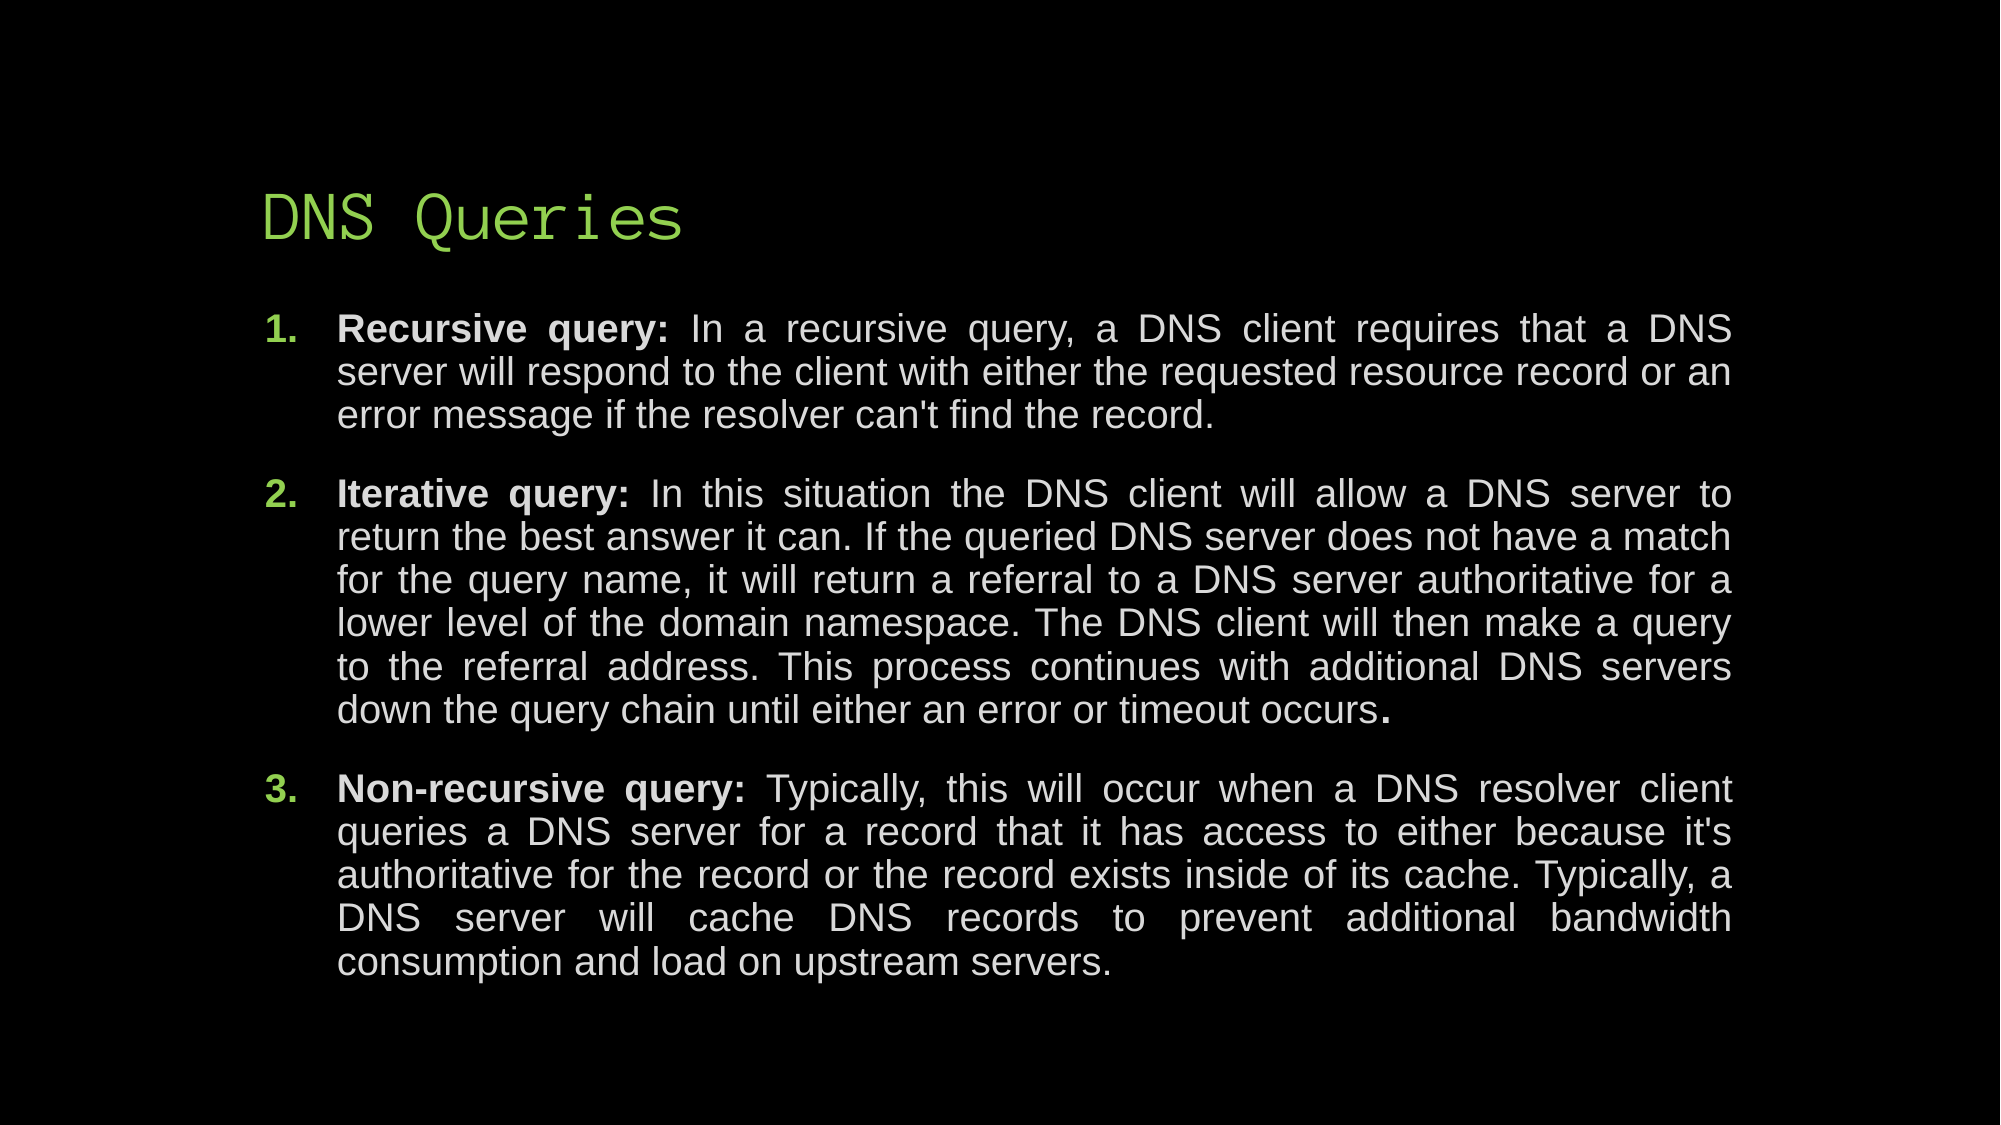

# DNS Queries
Recursive query: In a recursive query, a DNS client requires that a DNS server will respond to the client with either the requested resource record or an error message if the resolver can't find the record.
Iterative query: In this situation the DNS client will allow a DNS server to return the best answer it can. If the queried DNS server does not have a match for the query name, it will return a referral to a DNS server authoritative for a lower level of the domain namespace. The DNS client will then make a query to the referral address. This process continues with additional DNS servers down the query chain until either an error or timeout occurs.
Non-recursive query: Typically, this will occur when a DNS resolver client queries a DNS server for a record that it has access to either because it's authoritative for the record or the record exists inside of its cache. Typically, a DNS server will cache DNS records to prevent additional bandwidth consumption and load on upstream servers.